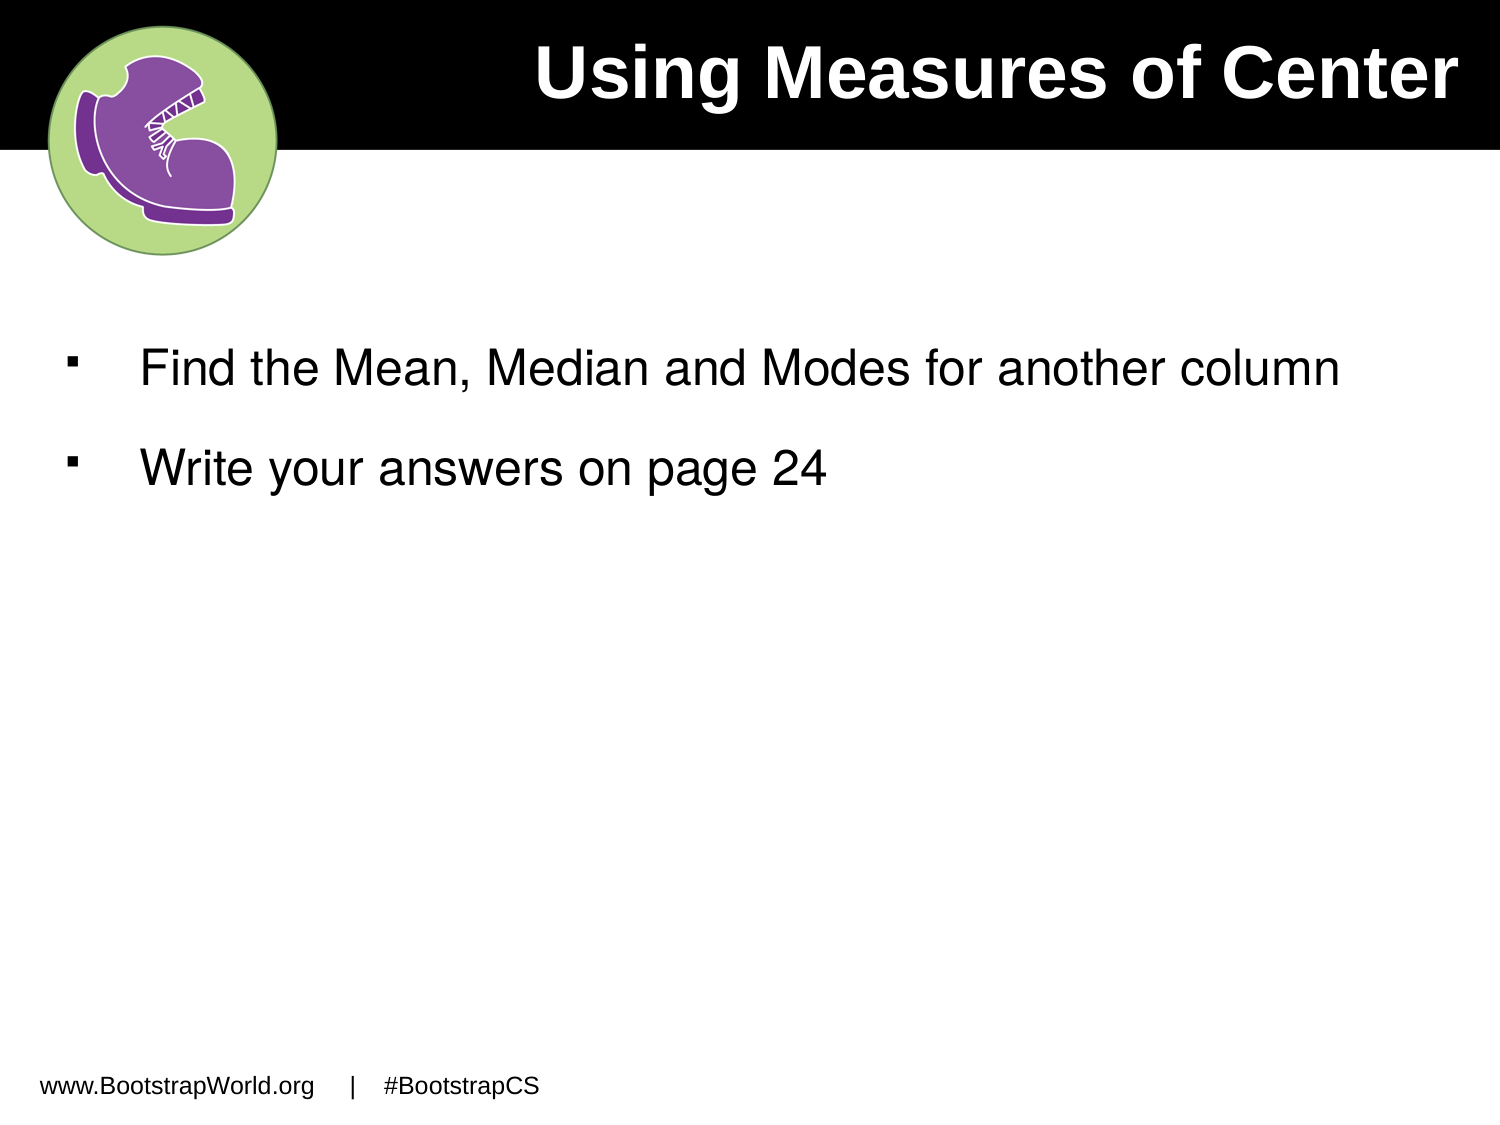

# Using Measures of Center
Find the Mean, Median and Modes for another column
Write your answers on page 24
www.BootstrapWorld.org     |    #BootstrapCS